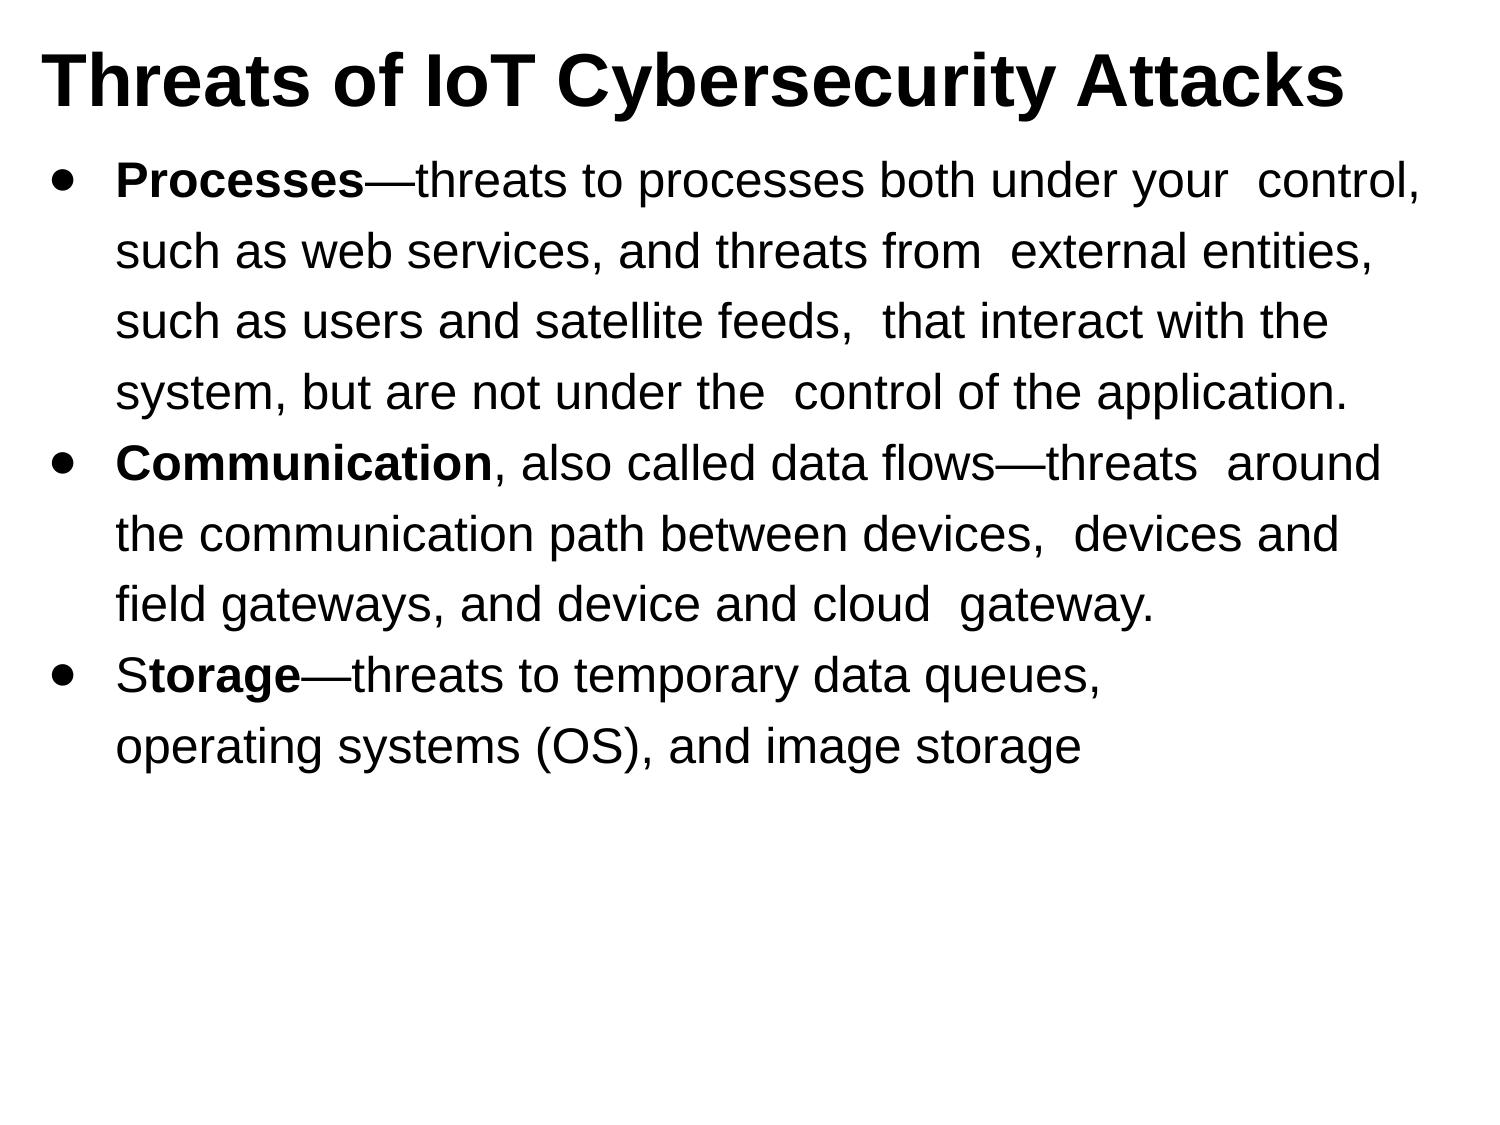

# Threats of IoT Cybersecurity Attacks
Processes—threats to processes both under your  control, such as web services, and threats from  external entities, such as users and satellite feeds,  that interact with the system, but are not under the  control of the application.
Communication, also called data ﬂows—threats  around the communication path between devices,  devices and ﬁeld gateways, and device and cloud  gateway.
Storage—threats to temporary data queues,  operating systems (OS), and image storage